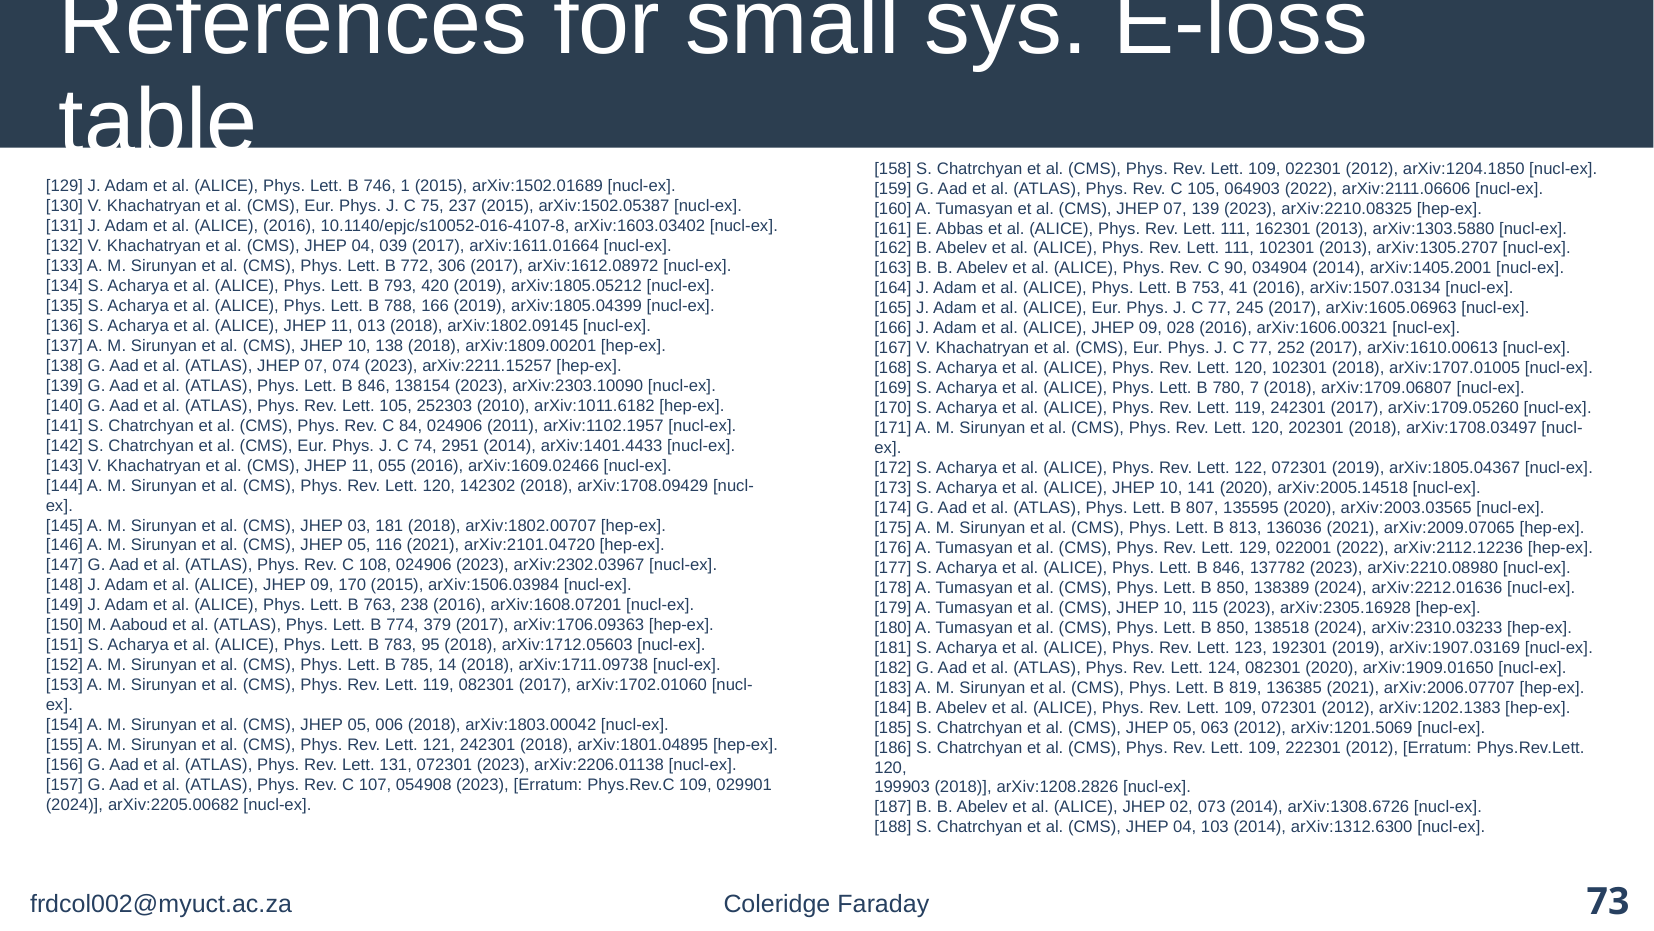

# References for small sys. E-loss table

[158] S. Chatrchyan et al. (CMS), Phys. Rev. Lett. 109, 022301 (2012), arXiv:1204.1850 [nucl-ex].
[159] G. Aad et al. (ATLAS), Phys. Rev. C 105, 064903 (2022), arXiv:2111.06606 [nucl-ex].
[160] A. Tumasyan et al. (CMS), JHEP 07, 139 (2023), arXiv:2210.08325 [hep-ex].
[161] E. Abbas et al. (ALICE), Phys. Rev. Lett. 111, 162301 (2013), arXiv:1303.5880 [nucl-ex].
[162] B. Abelev et al. (ALICE), Phys. Rev. Lett. 111, 102301 (2013), arXiv:1305.2707 [nucl-ex].[163] B. B. Abelev et al. (ALICE), Phys. Rev. C 90, 034904 (2014), arXiv:1405.2001 [nucl-ex].
[164] J. Adam et al. (ALICE), Phys. Lett. B 753, 41 (2016), arXiv:1507.03134 [nucl-ex].
[165] J. Adam et al. (ALICE), Eur. Phys. J. C 77, 245 (2017), arXiv:1605.06963 [nucl-ex].
[166] J. Adam et al. (ALICE), JHEP 09, 028 (2016), arXiv:1606.00321 [nucl-ex].
[167] V. Khachatryan et al. (CMS), Eur. Phys. J. C 77, 252 (2017), arXiv:1610.00613 [nucl-ex].
[168] S. Acharya et al. (ALICE), Phys. Rev. Lett. 120, 102301 (2018), arXiv:1707.01005 [nucl-ex].
[169] S. Acharya et al. (ALICE), Phys. Lett. B 780, 7 (2018), arXiv:1709.06807 [nucl-ex].
[170] S. Acharya et al. (ALICE), Phys. Rev. Lett. 119, 242301 (2017), arXiv:1709.05260 [nucl-ex].
[171] A. M. Sirunyan et al. (CMS), Phys. Rev. Lett. 120, 202301 (2018), arXiv:1708.03497 [nucl-ex].
[172] S. Acharya et al. (ALICE), Phys. Rev. Lett. 122, 072301 (2019), arXiv:1805.04367 [nucl-ex].
[173] S. Acharya et al. (ALICE), JHEP 10, 141 (2020), arXiv:2005.14518 [nucl-ex].
[174] G. Aad et al. (ATLAS), Phys. Lett. B 807, 135595 (2020), arXiv:2003.03565 [nucl-ex].
[175] A. M. Sirunyan et al. (CMS), Phys. Lett. B 813, 136036 (2021), arXiv:2009.07065 [hep-ex].
[176] A. Tumasyan et al. (CMS), Phys. Rev. Lett. 129, 022001 (2022), arXiv:2112.12236 [hep-ex].
[177] S. Acharya et al. (ALICE), Phys. Lett. B 846, 137782 (2023), arXiv:2210.08980 [nucl-ex].
[178] A. Tumasyan et al. (CMS), Phys. Lett. B 850, 138389 (2024), arXiv:2212.01636 [nucl-ex].
[179] A. Tumasyan et al. (CMS), JHEP 10, 115 (2023), arXiv:2305.16928 [hep-ex].
[180] A. Tumasyan et al. (CMS), Phys. Lett. B 850, 138518 (2024), arXiv:2310.03233 [hep-ex].
[181] S. Acharya et al. (ALICE), Phys. Rev. Lett. 123, 192301 (2019), arXiv:1907.03169 [nucl-ex].
[182] G. Aad et al. (ATLAS), Phys. Rev. Lett. 124, 082301 (2020), arXiv:1909.01650 [nucl-ex].
[183] A. M. Sirunyan et al. (CMS), Phys. Lett. B 819, 136385 (2021), arXiv:2006.07707 [hep-ex].
[184] B. Abelev et al. (ALICE), Phys. Rev. Lett. 109, 072301 (2012), arXiv:1202.1383 [hep-ex].
[185] S. Chatrchyan et al. (CMS), JHEP 05, 063 (2012), arXiv:1201.5069 [nucl-ex].
[186] S. Chatrchyan et al. (CMS), Phys. Rev. Lett. 109, 222301 (2012), [Erratum: Phys.Rev.Lett. 120,
199903 (2018)], arXiv:1208.2826 [nucl-ex].
[187] B. B. Abelev et al. (ALICE), JHEP 02, 073 (2014), arXiv:1308.6726 [nucl-ex].
[188] S. Chatrchyan et al. (CMS), JHEP 04, 103 (2014), arXiv:1312.6300 [nucl-ex].

[129] J. Adam et al. (ALICE), Phys. Lett. B 746, 1 (2015), arXiv:1502.01689 [nucl-ex].
[130] V. Khachatryan et al. (CMS), Eur. Phys. J. C 75, 237 (2015), arXiv:1502.05387 [nucl-ex].[131] J. Adam et al. (ALICE), (2016), 10.1140/epjc/s10052-016-4107-8, arXiv:1603.03402 [nucl-ex].
[132] V. Khachatryan et al. (CMS), JHEP 04, 039 (2017), arXiv:1611.01664 [nucl-ex].
[133] A. M. Sirunyan et al. (CMS), Phys. Lett. B 772, 306 (2017), arXiv:1612.08972 [nucl-ex].
[134] S. Acharya et al. (ALICE), Phys. Lett. B 793, 420 (2019), arXiv:1805.05212 [nucl-ex].
[135] S. Acharya et al. (ALICE), Phys. Lett. B 788, 166 (2019), arXiv:1805.04399 [nucl-ex].
[136] S. Acharya et al. (ALICE), JHEP 11, 013 (2018), arXiv:1802.09145 [nucl-ex].
[137] A. M. Sirunyan et al. (CMS), JHEP 10, 138 (2018), arXiv:1809.00201 [hep-ex].
[138] G. Aad et al. (ATLAS), JHEP 07, 074 (2023), arXiv:2211.15257 [hep-ex].
[139] G. Aad et al. (ATLAS), Phys. Lett. B 846, 138154 (2023), arXiv:2303.10090 [nucl-ex].
[140] G. Aad et al. (ATLAS), Phys. Rev. Lett. 105, 252303 (2010), arXiv:1011.6182 [hep-ex].
[141] S. Chatrchyan et al. (CMS), Phys. Rev. C 84, 024906 (2011), arXiv:1102.1957 [nucl-ex].
[142] S. Chatrchyan et al. (CMS), Eur. Phys. J. C 74, 2951 (2014), arXiv:1401.4433 [nucl-ex].
[143] V. Khachatryan et al. (CMS), JHEP 11, 055 (2016), arXiv:1609.02466 [nucl-ex].
[144] A. M. Sirunyan et al. (CMS), Phys. Rev. Lett. 120, 142302 (2018), arXiv:1708.09429 [nucl-ex].
[145] A. M. Sirunyan et al. (CMS), JHEP 03, 181 (2018), arXiv:1802.00707 [hep-ex].
[146] A. M. Sirunyan et al. (CMS), JHEP 05, 116 (2021), arXiv:2101.04720 [hep-ex].
[147] G. Aad et al. (ATLAS), Phys. Rev. C 108, 024906 (2023), arXiv:2302.03967 [nucl-ex].
[148] J. Adam et al. (ALICE), JHEP 09, 170 (2015), arXiv:1506.03984 [nucl-ex].
[149] J. Adam et al. (ALICE), Phys. Lett. B 763, 238 (2016), arXiv:1608.07201 [nucl-ex].
[150] M. Aaboud et al. (ATLAS), Phys. Lett. B 774, 379 (2017), arXiv:1706.09363 [hep-ex].
[151] S. Acharya et al. (ALICE), Phys. Lett. B 783, 95 (2018), arXiv:1712.05603 [nucl-ex].
[152] A. M. Sirunyan et al. (CMS), Phys. Lett. B 785, 14 (2018), arXiv:1711.09738 [nucl-ex].
[153] A. M. Sirunyan et al. (CMS), Phys. Rev. Lett. 119, 082301 (2017), arXiv:1702.01060 [nucl-ex].
[154] A. M. Sirunyan et al. (CMS), JHEP 05, 006 (2018), arXiv:1803.00042 [nucl-ex].
[155] A. M. Sirunyan et al. (CMS), Phys. Rev. Lett. 121, 242301 (2018), arXiv:1801.04895 [hep-ex].
[156] G. Aad et al. (ATLAS), Phys. Rev. Lett. 131, 072301 (2023), arXiv:2206.01138 [nucl-ex].
[157] G. Aad et al. (ATLAS), Phys. Rev. C 107, 054908 (2023), [Erratum: Phys.Rev.C 109, 029901
(2024)], arXiv:2205.00682 [nucl-ex].